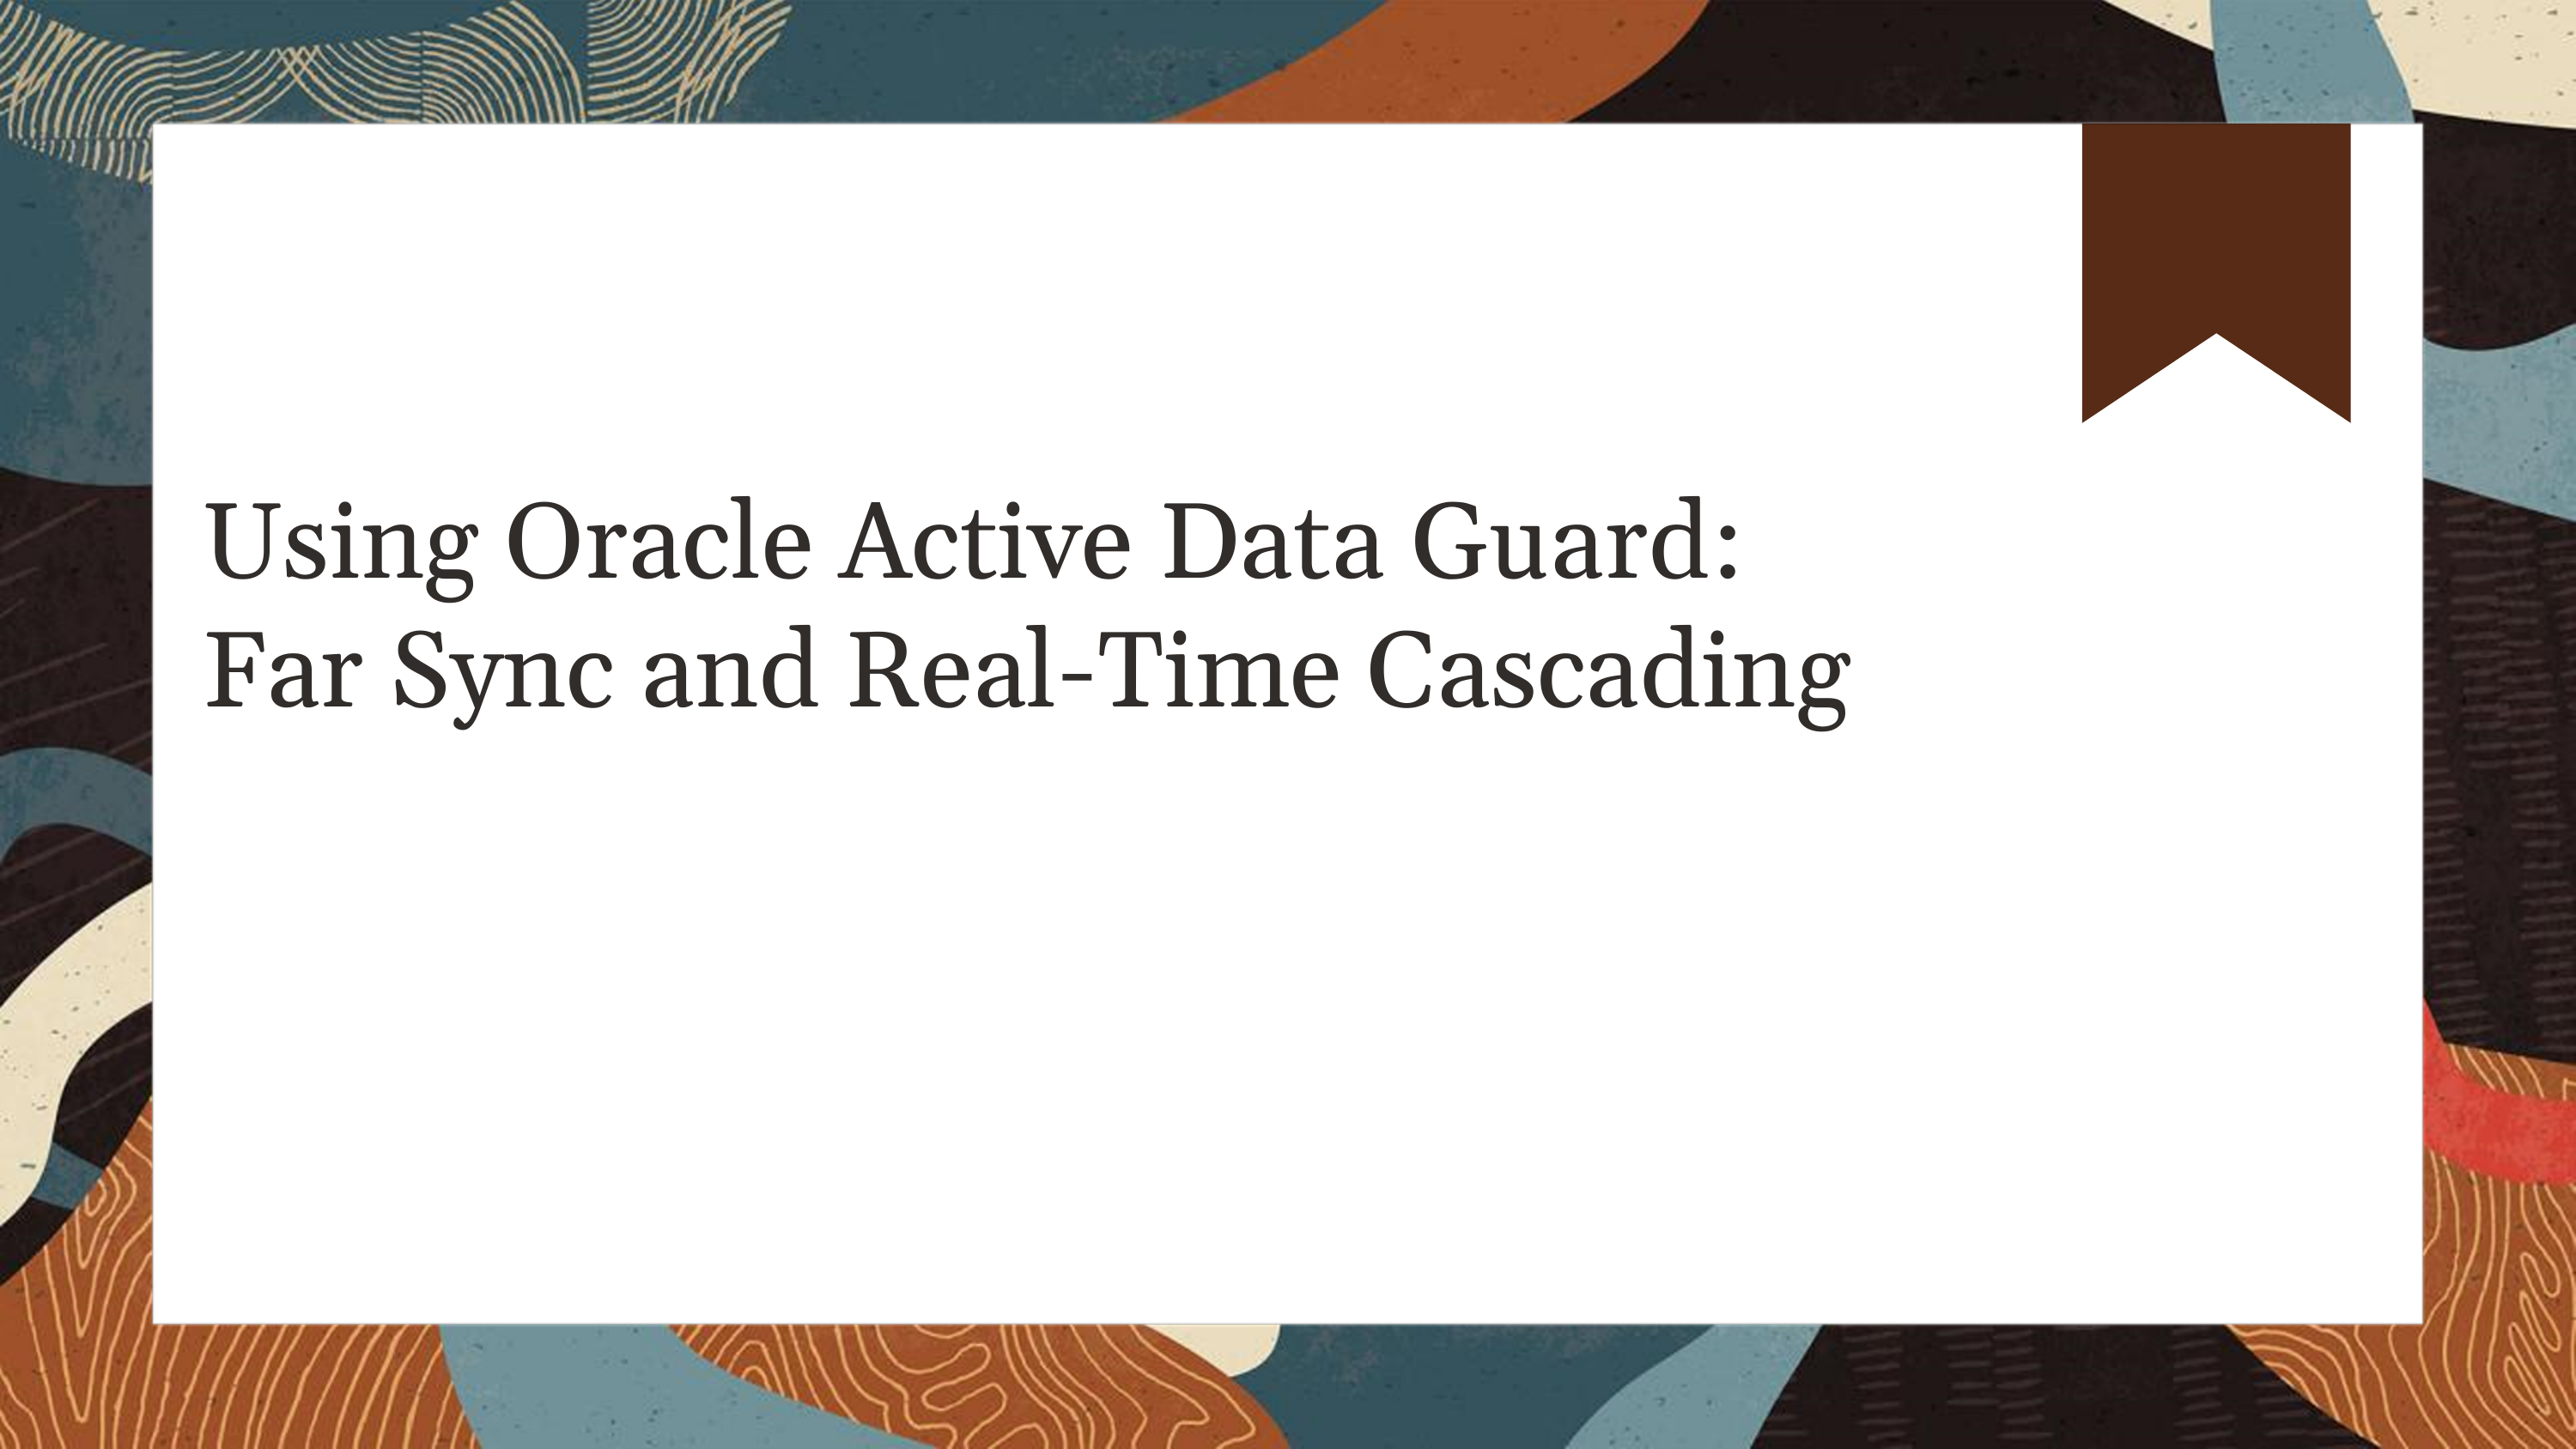

# Using Oracle Active Data Guard: Far Sync and Real-Time Cascading